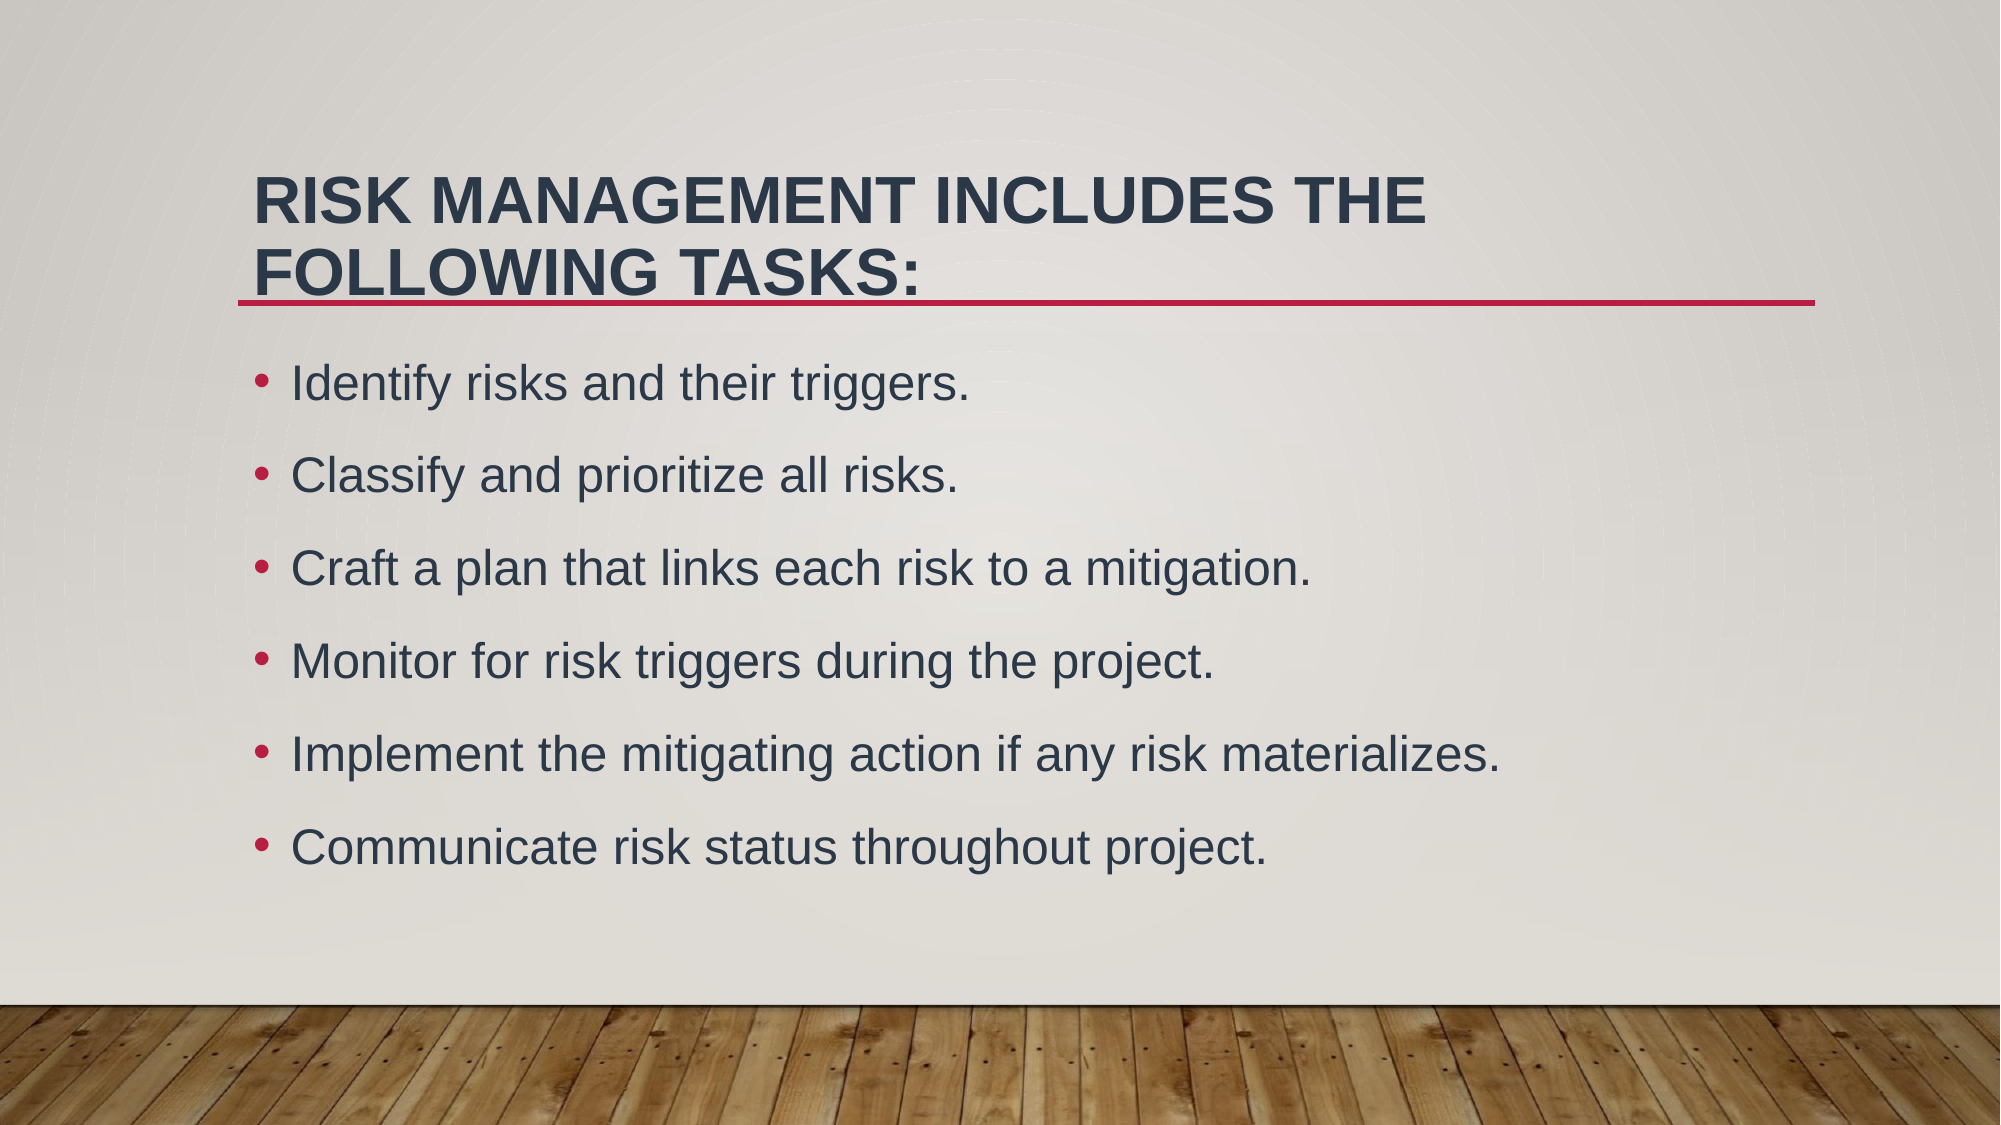

# RISK MANAGEMENT INCLUDES THE FOLLOWING TASKS:
Identify risks and their triggers.
Classify and prioritize all risks.
Craft a plan that links each risk to a mitigation.
Monitor for risk triggers during the project.
Implement the mitigating action if any risk materializes.
Communicate risk status throughout project.